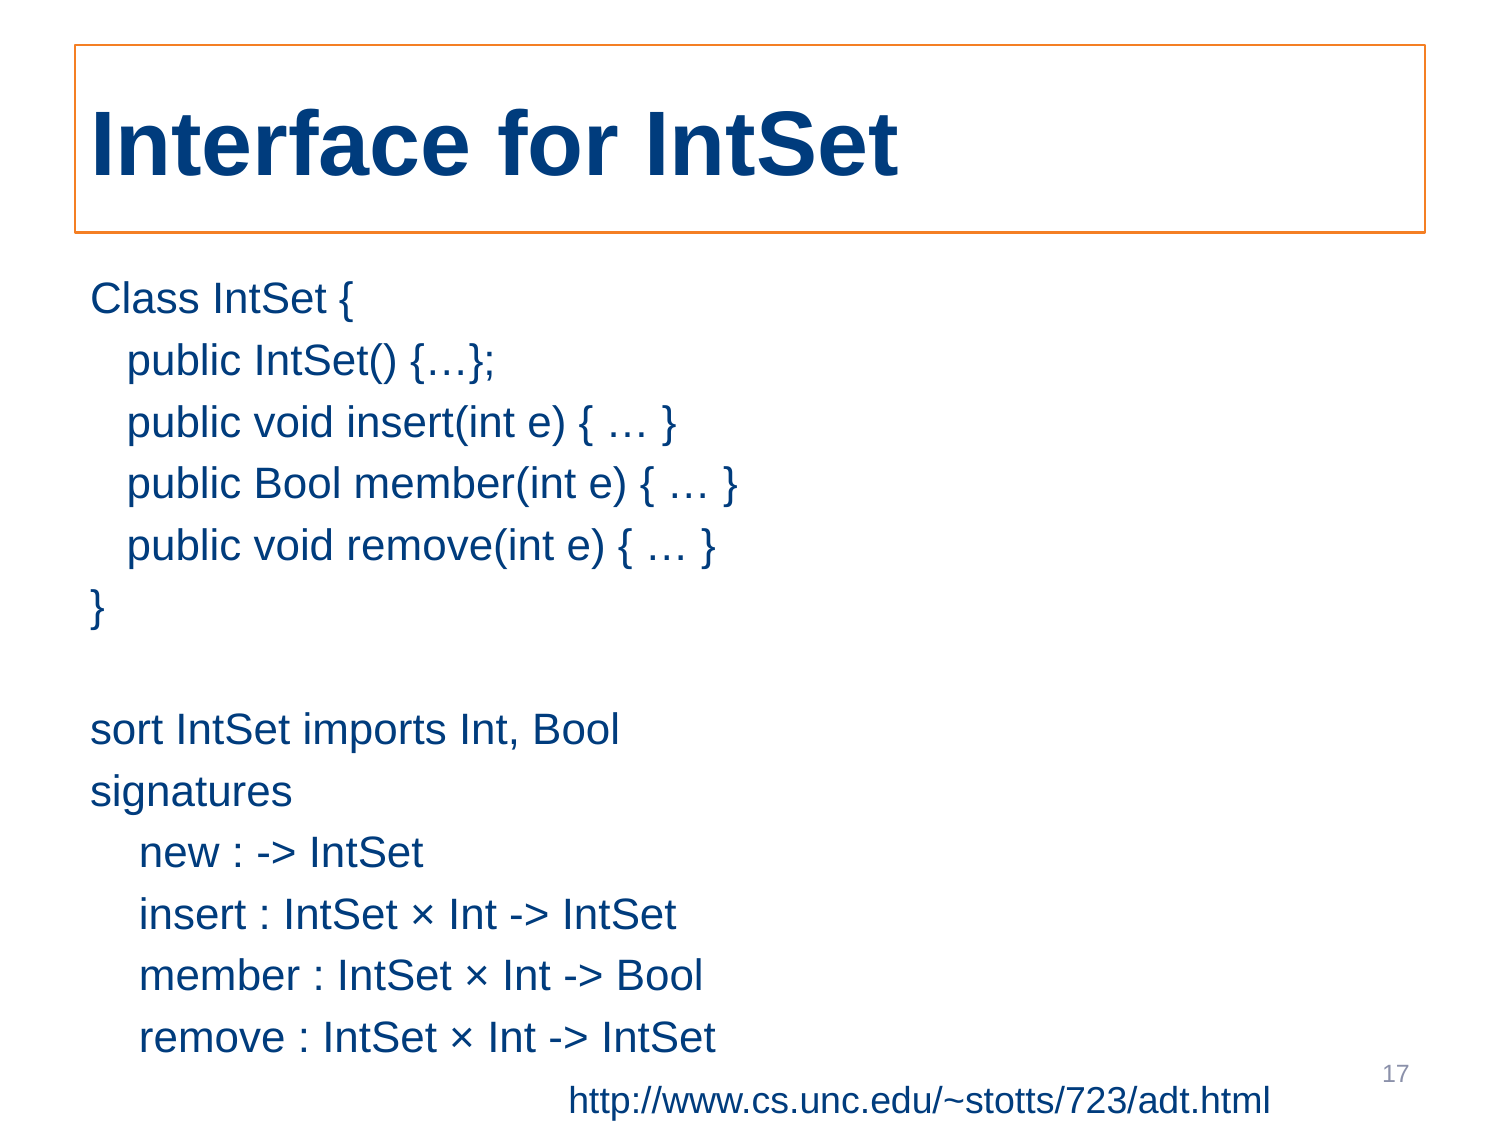

# Interface for IntSet
Class IntSet {
   public IntSet() {…};
   public void insert(int e) { … }
   public Bool member(int e) { … }
   public void remove(int e) { … }
}

sort IntSet imports Int, Bool
signatures
    new : -> IntSet
    insert : IntSet × Int -> IntSet
    member : IntSet × Int -> Bool
    remove : IntSet × Int -> IntSet
17
http://www.cs.unc.edu/~stotts/723/adt.html